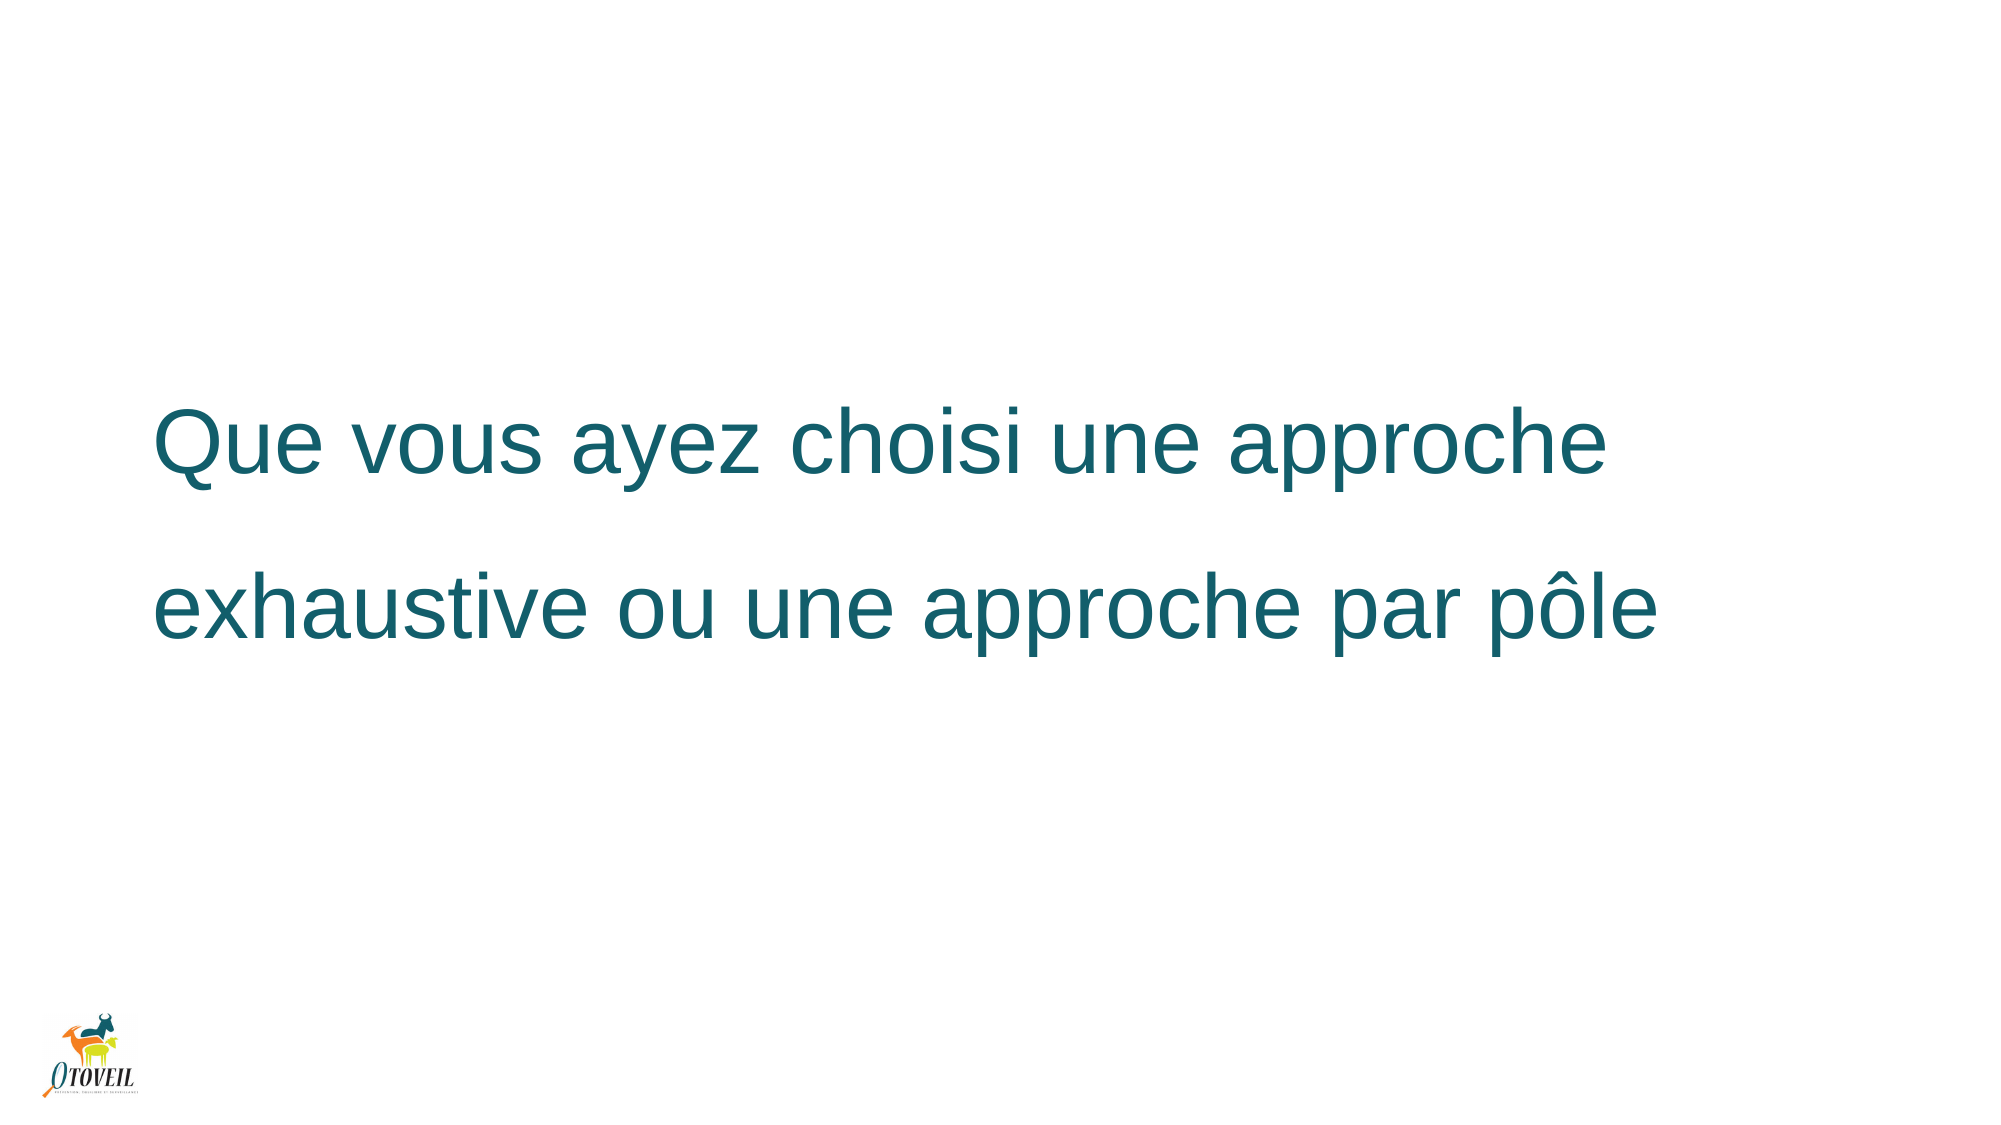

# Que vous ayez choisi une approche exhaustive ou une approche par pôle